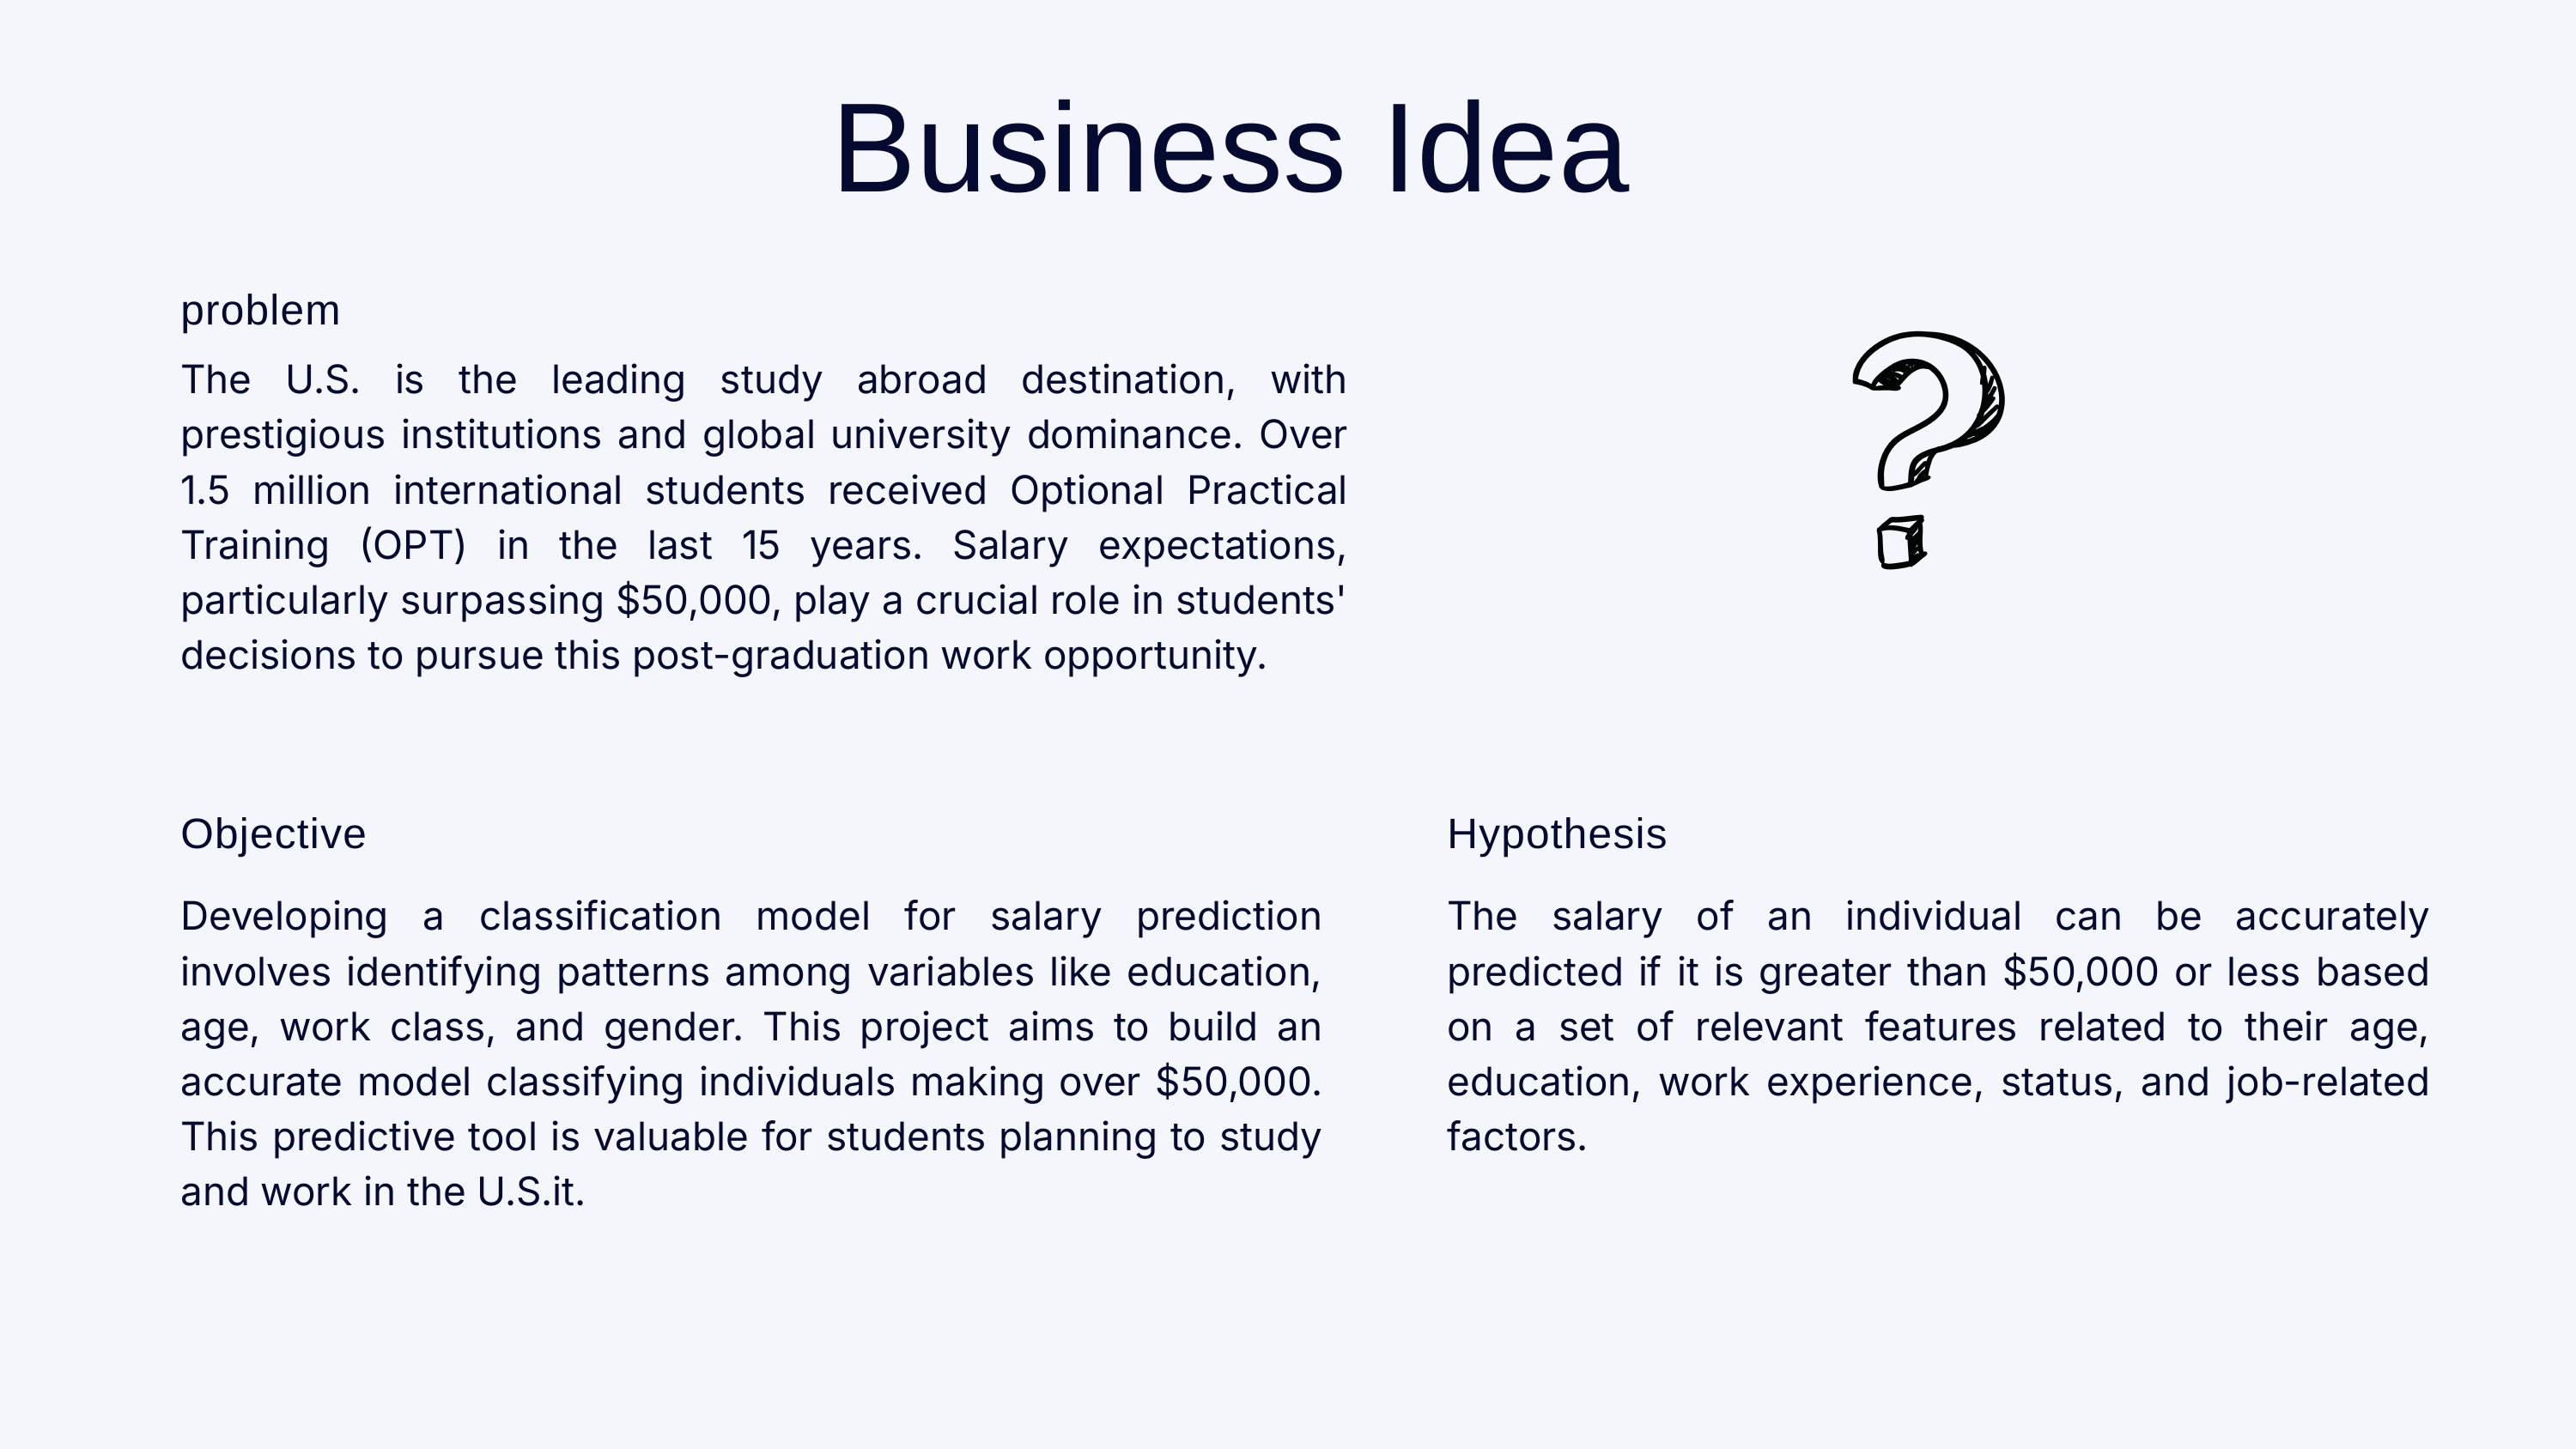

Business Idea
problem

The U.S. is the leading study abroad destination, with prestigious institutions and global university dominance. Over 1.5 million international students received Optional Practical Training (OPT) in the last 15 years. Salary expectations, particularly surpassing $50,000, play a crucial role in students' decisions to pursue this post-graduation work opportunity.
Objective
Hypothesis
Developing a classification model for salary prediction involves identifying patterns among variables like education, age, work class, and gender. This project aims to build an accurate model classifying individuals making over $50,000. This predictive tool is valuable for students planning to study and work in the U.S.it.
The salary of an individual can be accurately predicted if it is greater than $50,000 or less based on a set of relevant features related to their age, education, work experience, status, and job-related factors.